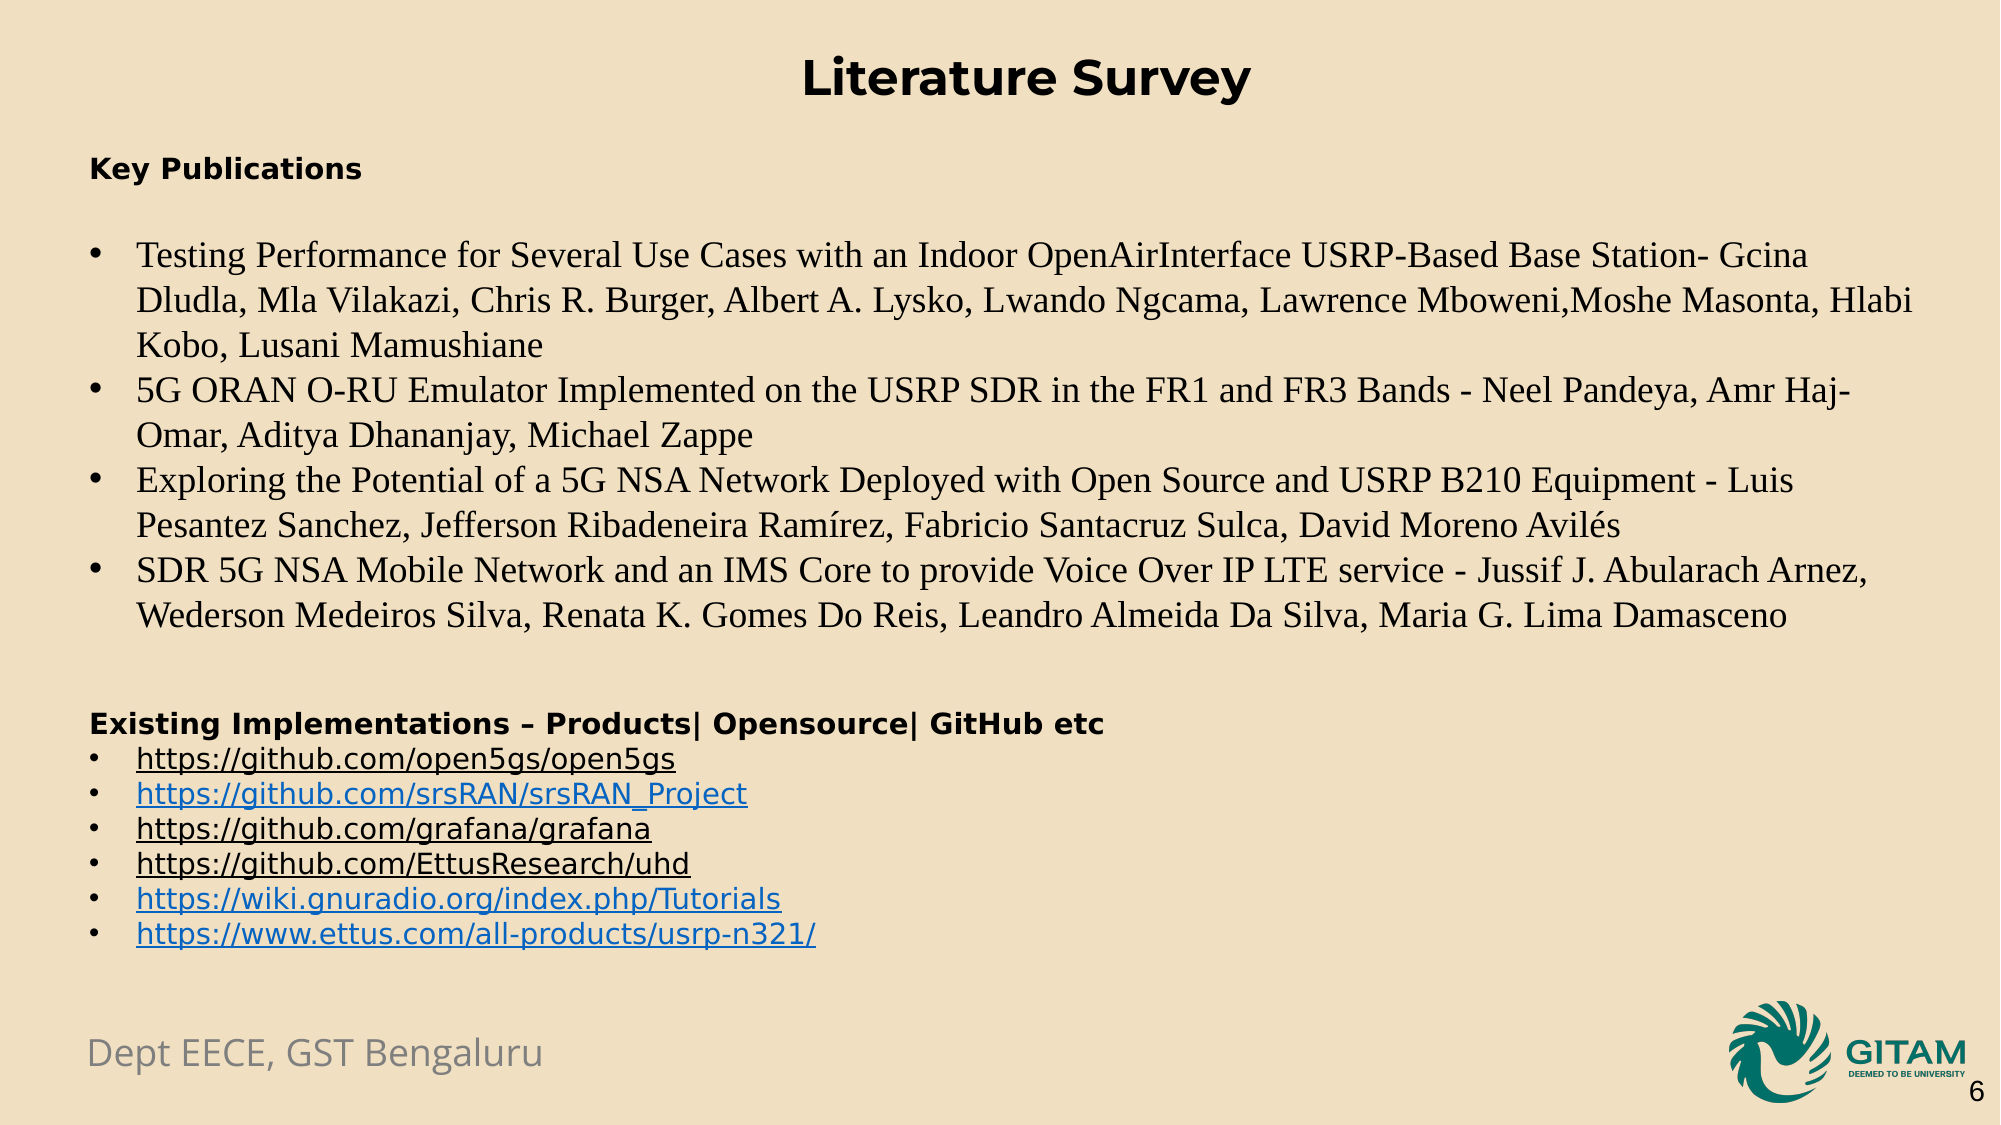

Literature Survey
Key Publications

Testing Performance for Several Use Cases with an Indoor OpenAirInterface USRP-Based Base Station- Gcina Dludla, Mla Vilakazi, Chris R. Burger, Albert A. Lysko, Lwando Ngcama, Lawrence Mboweni,Moshe Masonta, Hlabi Kobo, Lusani Mamushiane
5G ORAN O-RU Emulator Implemented on the USRP SDR in the FR1 and FR3 Bands - Neel Pandeya, Amr Haj-Omar, Aditya Dhananjay, Michael Zappe
Exploring the Potential of a 5G NSA Network Deployed with Open Source and USRP B210 Equipment - Luis Pesantez Sanchez, Jefferson Ribadeneira Ramírez, Fabricio Santacruz Sulca, David Moreno Avilés
SDR 5G NSA Mobile Network and an IMS Core to provide Voice Over IP LTE service - Jussif J. Abularach Arnez, Wederson Medeiros Silva, Renata K. Gomes Do Reis, Leandro Almeida Da Silva, Maria G. Lima Damasceno

Existing Implementations – Products| Opensource| GitHub etc
https://github.com/open5gs/open5gs
https://github.com/srsRAN/srsRAN_Project
https://github.com/grafana/grafana
https://github.com/EttusResearch/uhd
https://wiki.gnuradio.org/index.php/Tutorials
https://www.ettus.com/all-products/usrp-n321/

6